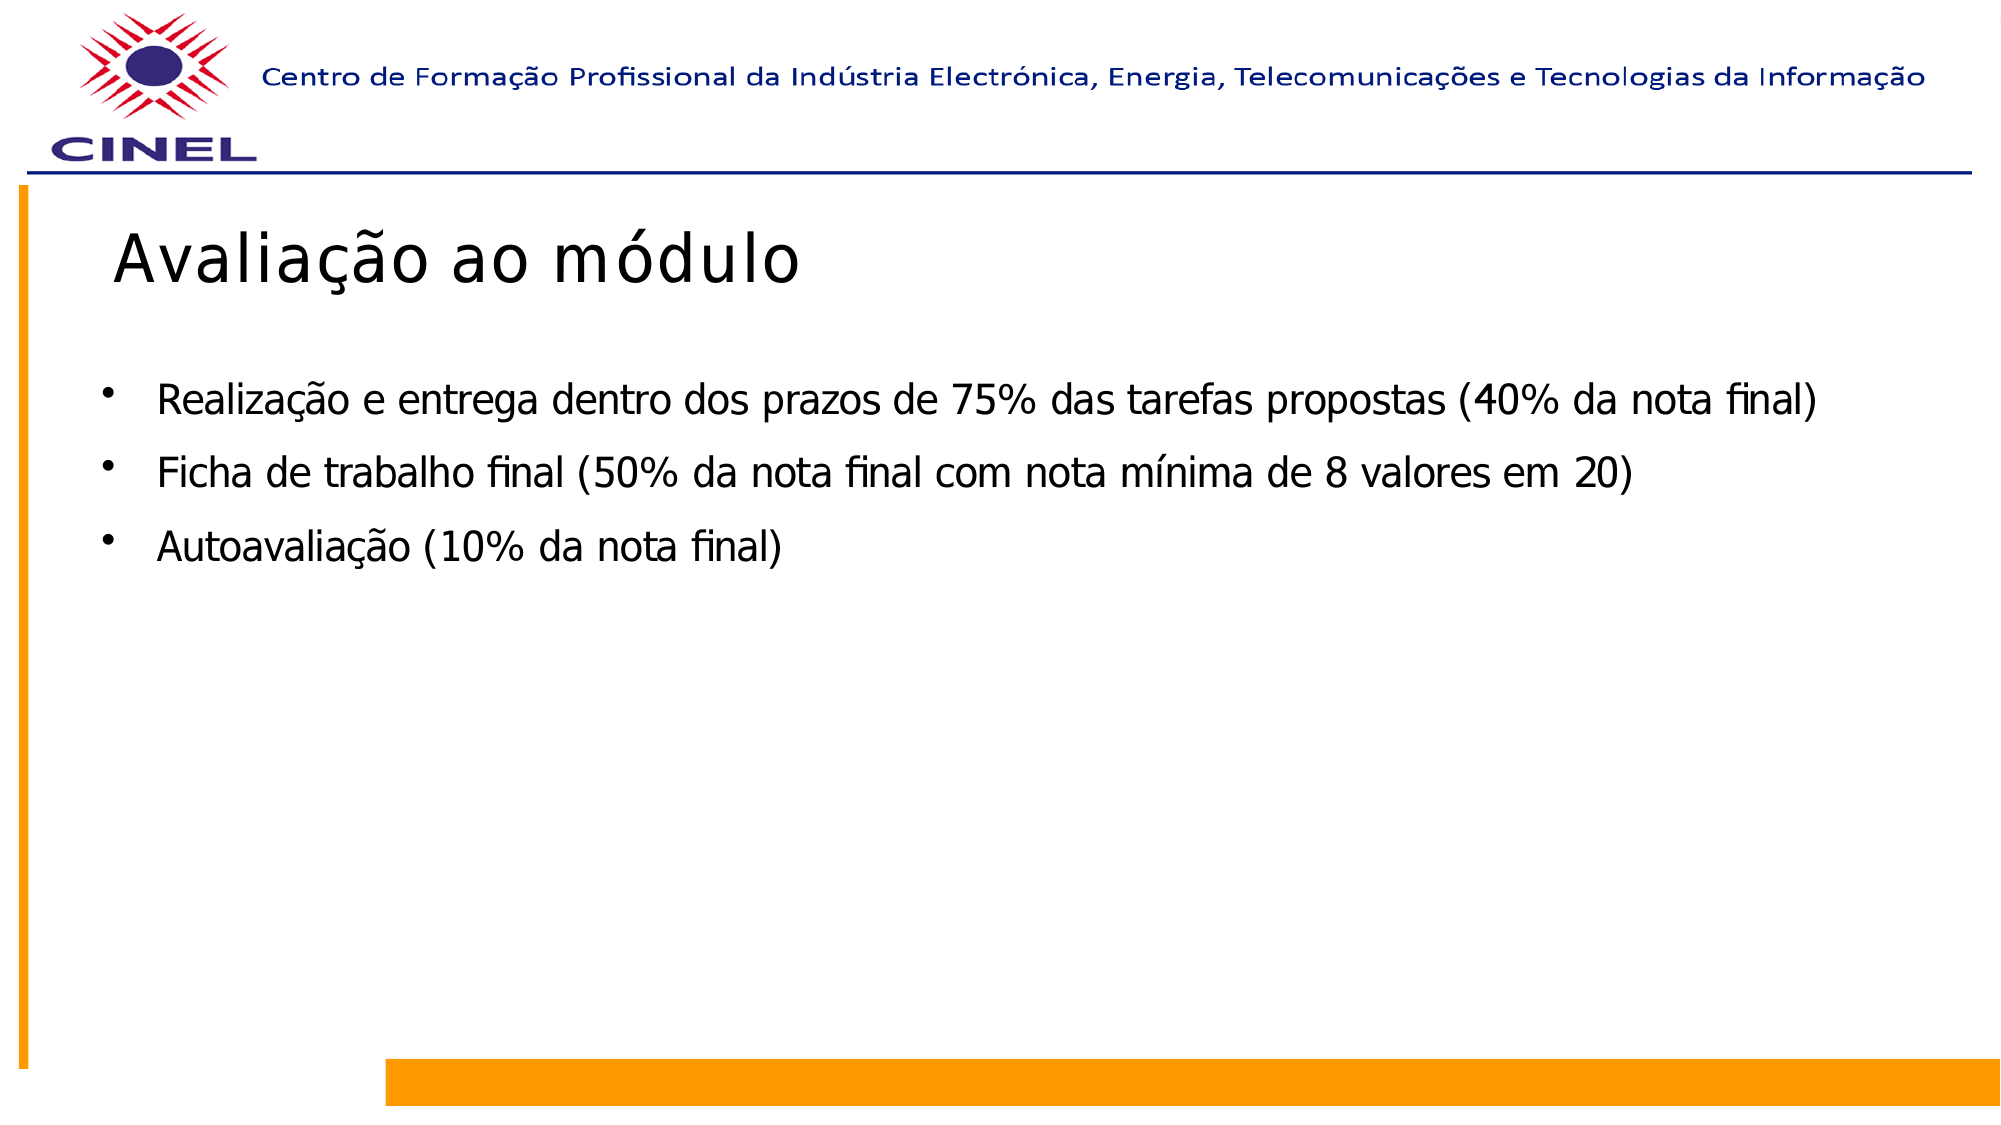

# Avaliação ao módulo
Realização e entrega dentro dos prazos de 75% das tarefas propostas (40% da nota final)
Ficha de trabalho final (50% da nota final com nota mínima de 8 valores em 20)
Autoavaliação (10% da nota final)